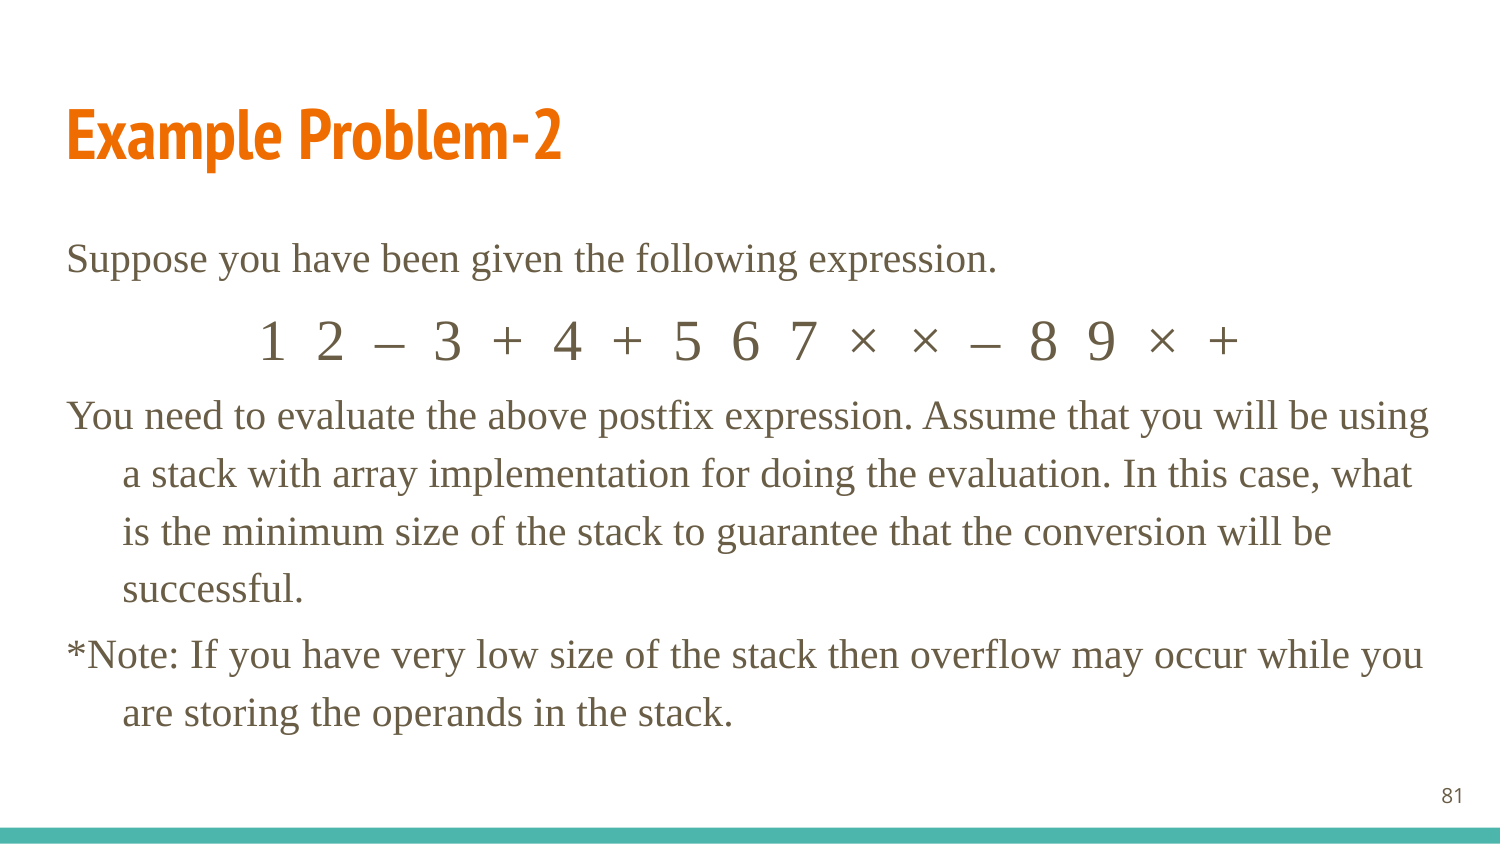

# Example Problem-2
Suppose you have been given the following expression.
1  2  –  3  +  4  +  5  6  7  ×  ×  –  8  9  ×  +
You need to evaluate the above postfix expression. Assume that you will be using a stack with array implementation for doing the evaluation. In this case, what is the minimum size of the stack to guarantee that the conversion will be successful.
*Note: If you have very low size of the stack then overflow may occur while you are storing the operands in the stack.
81